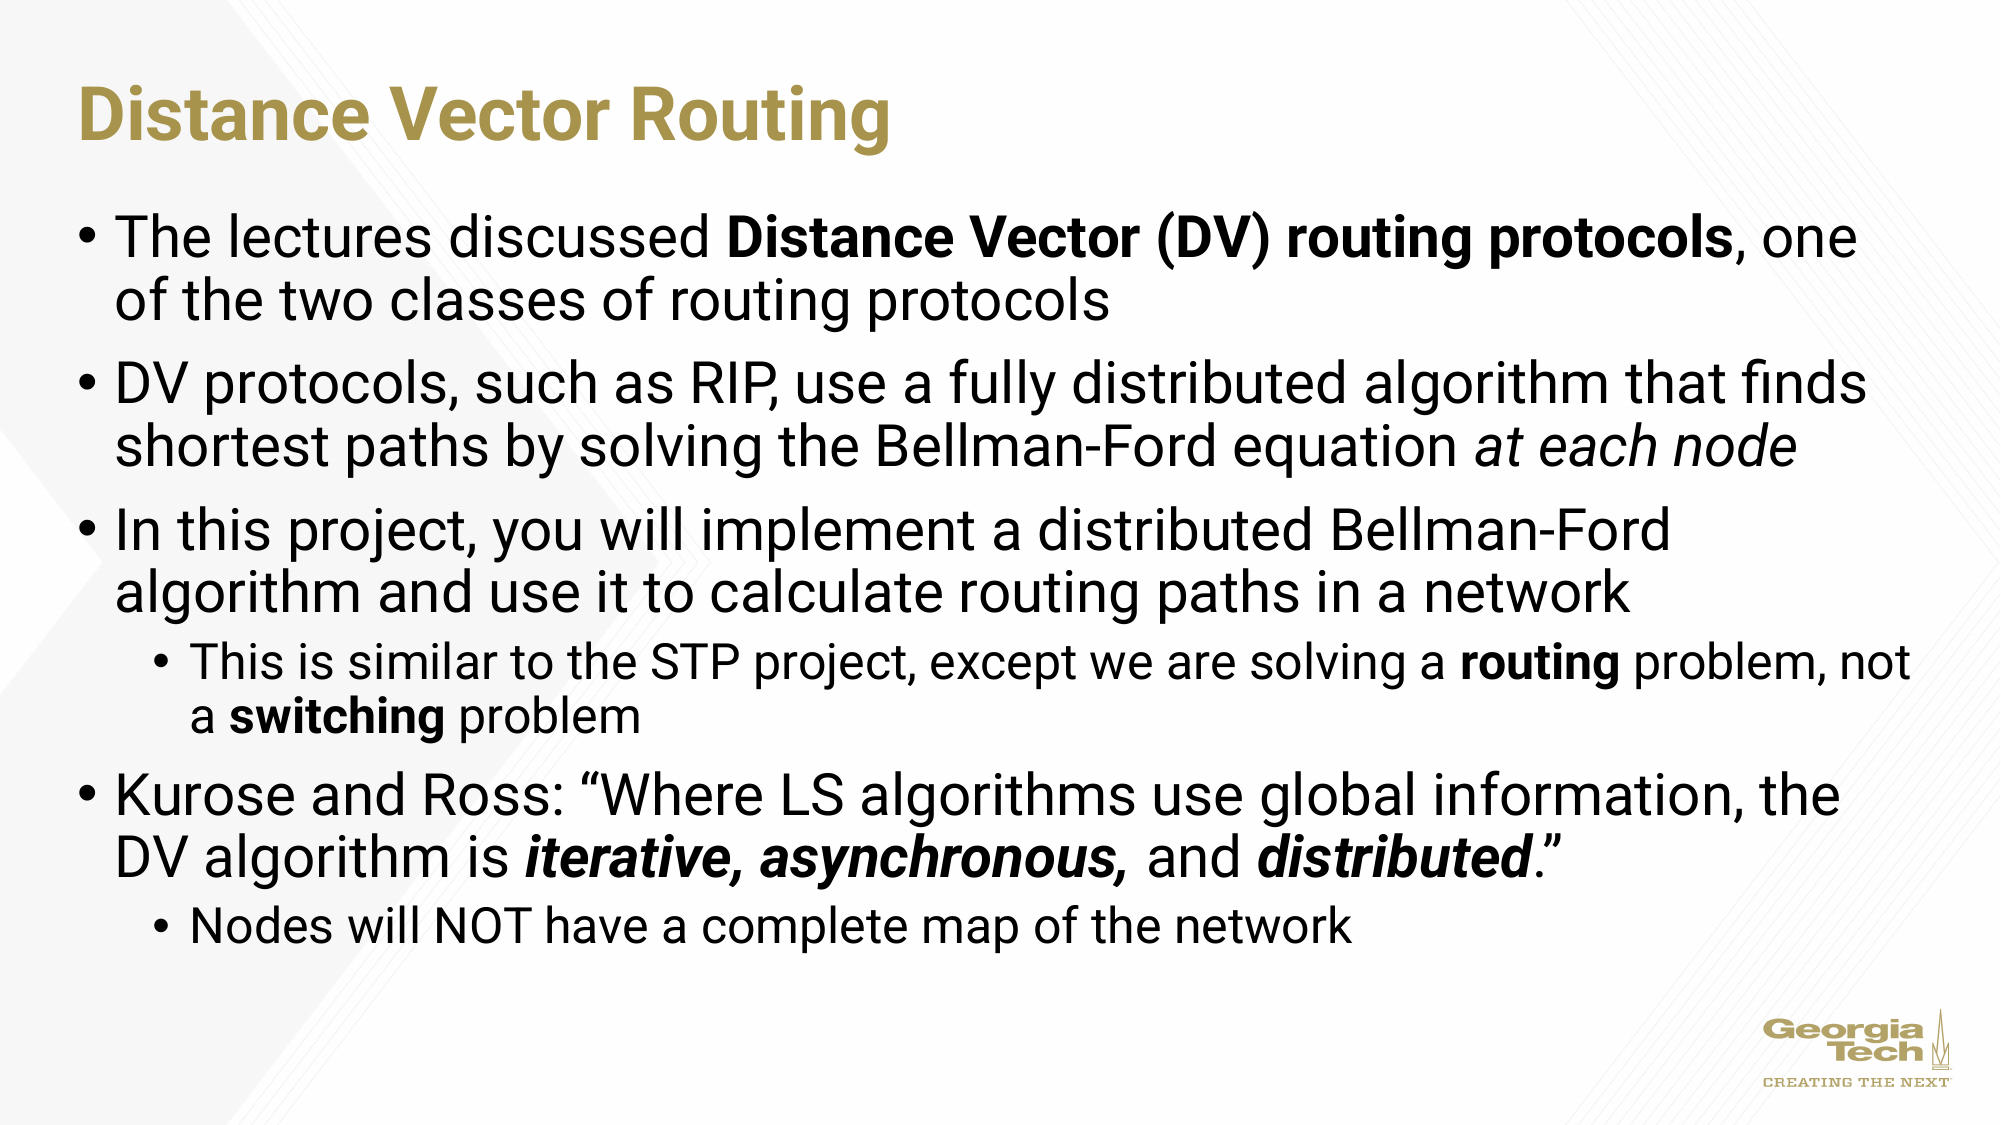

# Distance Vector Routing
The lectures discussed Distance Vector (DV) routing protocols, one of the two classes of routing protocols
DV protocols, such as RIP, use a fully distributed algorithm that finds shortest paths by solving the Bellman-Ford equation at each node
In this project, you will implement a distributed Bellman-Ford algorithm and use it to calculate routing paths in a network
This is similar to the STP project, except we are solving a routing problem, not a switching problem
Kurose and Ross: “Where LS algorithms use global information, the DV algorithm is iterative, asynchronous, and distributed.”
Nodes will NOT have a complete map of the network